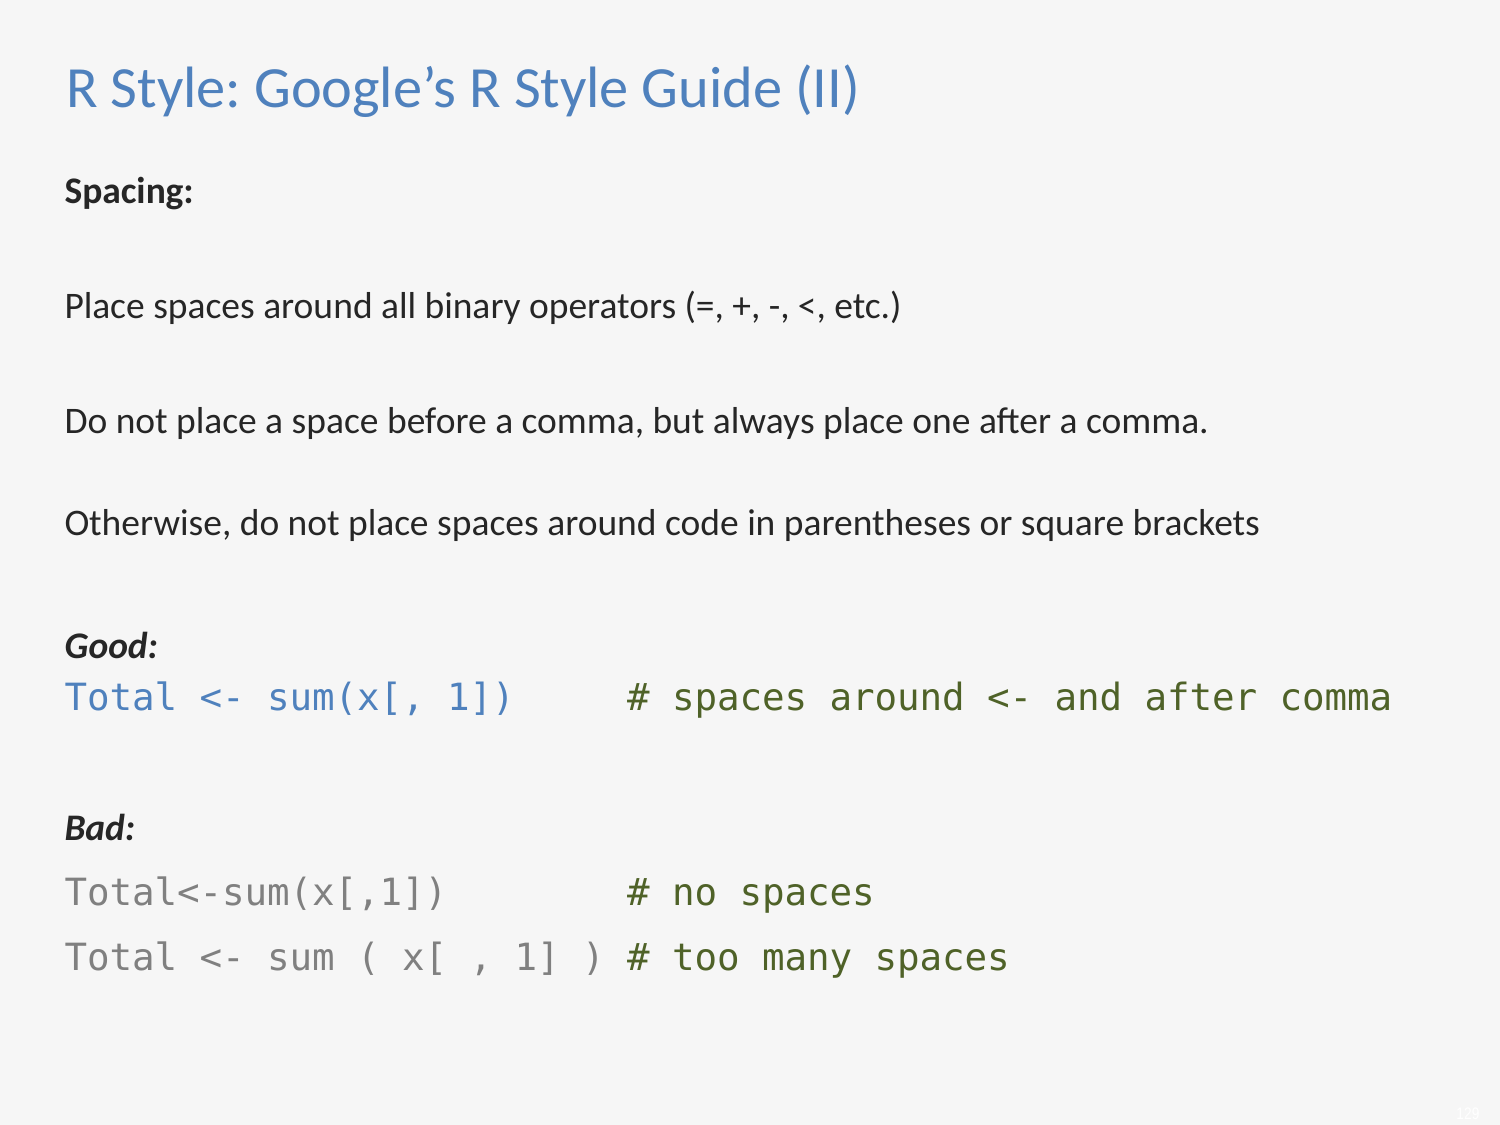

# R Style: Google’s R Style Guide (II)
Spacing:

Place spaces around all binary operators (=, +, -, <, etc.)

Do not place a space before a comma, but always place one after a comma.

Otherwise, do not place spaces around code in parentheses or square brackets

Good:
Total <- sum(x[, 1])     # spaces around <- and after comma

Bad:
Total<-sum(x[,1])        # no spaces
Total <- sum ( x[ , 1] ) # too many spaces